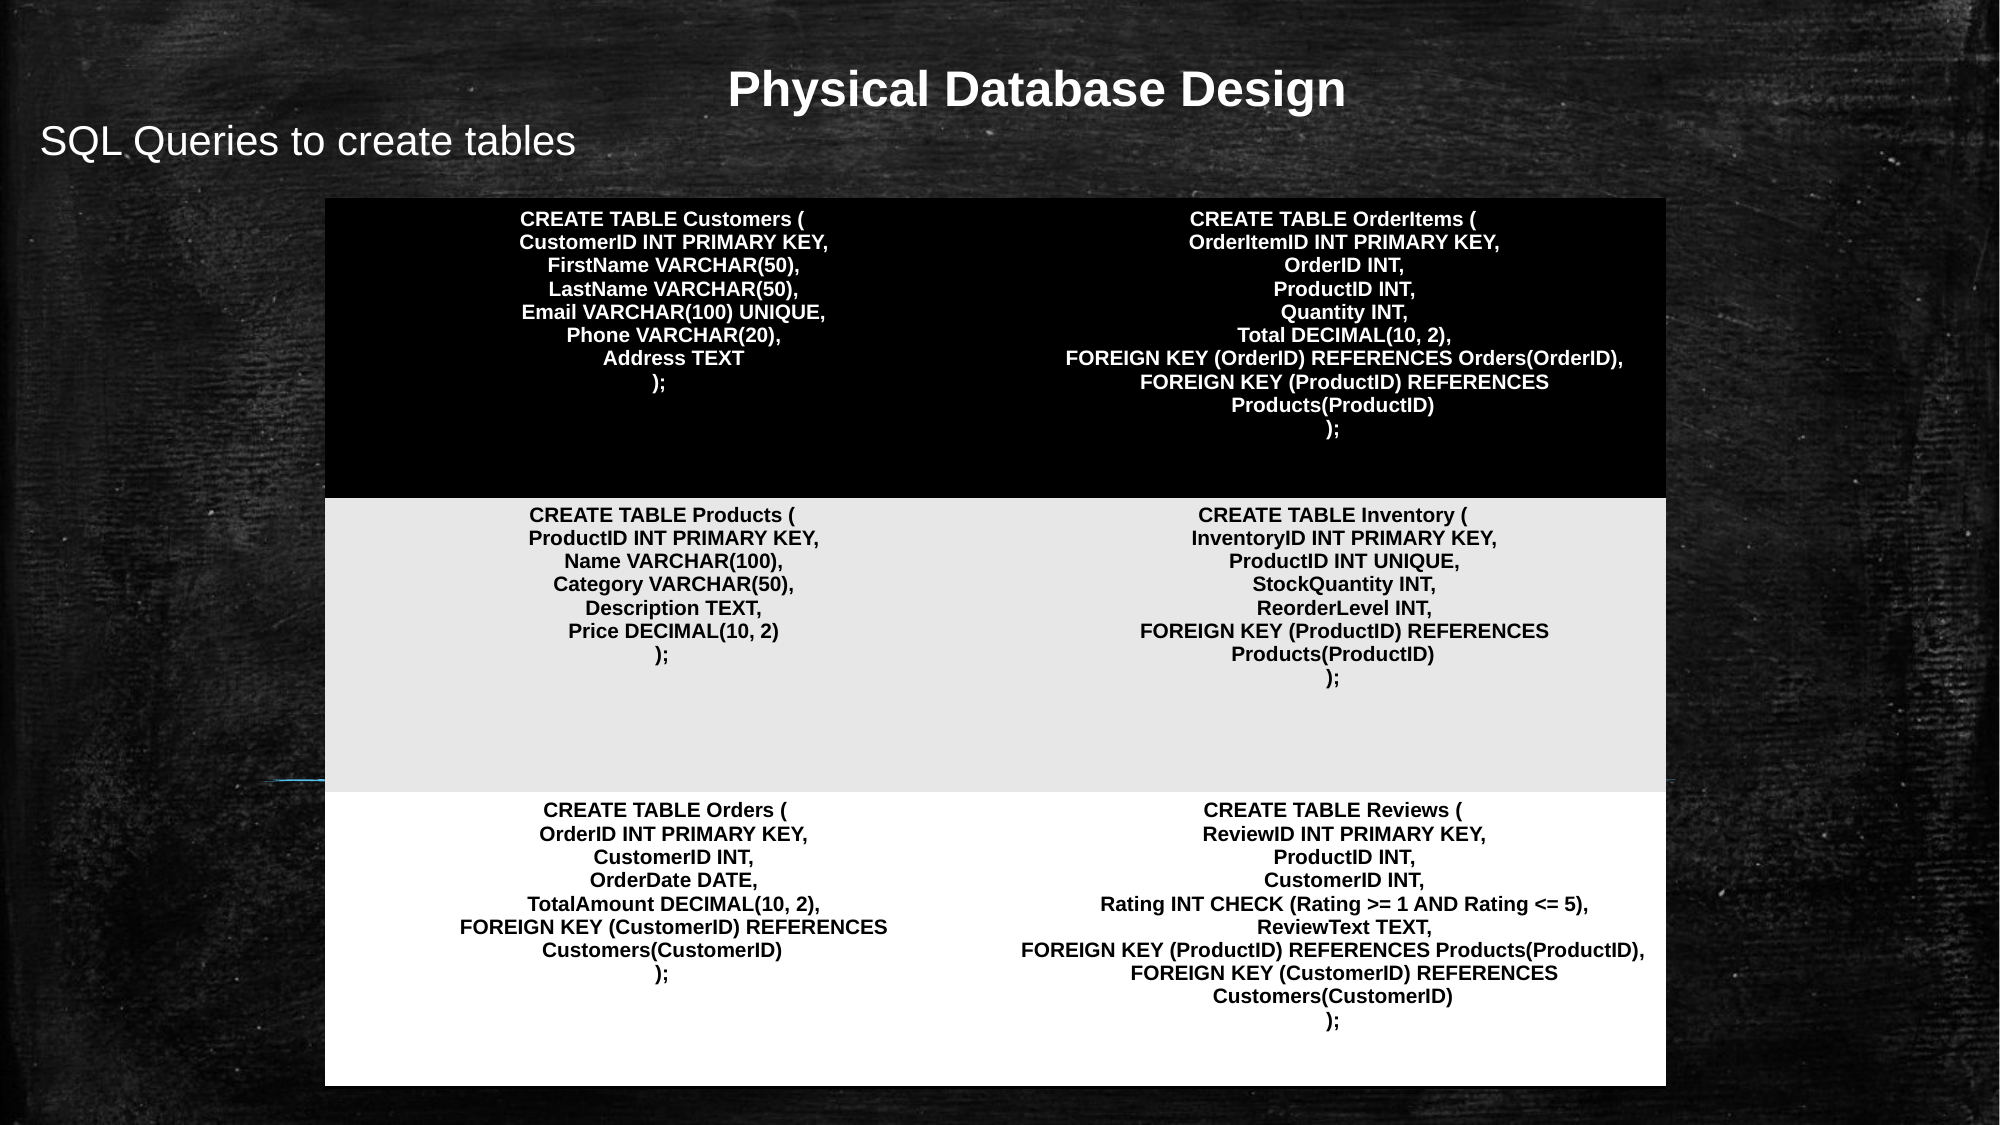

# Physical Database Design
SQL Queries to create tables
| CREATE TABLE Customers ( CustomerID INT PRIMARY KEY, FirstName VARCHAR(50), LastName VARCHAR(50), Email VARCHAR(100) UNIQUE, Phone VARCHAR(20), Address TEXT ); | CREATE TABLE OrderItems ( OrderItemID INT PRIMARY KEY, OrderID INT, ProductID INT, Quantity INT, Total DECIMAL(10, 2), FOREIGN KEY (OrderID) REFERENCES Orders(OrderID), FOREIGN KEY (ProductID) REFERENCES Products(ProductID) ); |
| --- | --- |
| CREATE TABLE Products ( ProductID INT PRIMARY KEY, Name VARCHAR(100), Category VARCHAR(50), Description TEXT, Price DECIMAL(10, 2) ); | CREATE TABLE Inventory ( InventoryID INT PRIMARY KEY, ProductID INT UNIQUE, StockQuantity INT, ReorderLevel INT, FOREIGN KEY (ProductID) REFERENCES Products(ProductID) ); |
| CREATE TABLE Orders ( OrderID INT PRIMARY KEY, CustomerID INT, OrderDate DATE, TotalAmount DECIMAL(10, 2), FOREIGN KEY (CustomerID) REFERENCES Customers(CustomerID) ); | CREATE TABLE Reviews ( ReviewID INT PRIMARY KEY, ProductID INT, CustomerID INT, Rating INT CHECK (Rating >= 1 AND Rating <= 5), ReviewText TEXT, FOREIGN KEY (ProductID) REFERENCES Products(ProductID), FOREIGN KEY (CustomerID) REFERENCES Customers(CustomerID) ); |